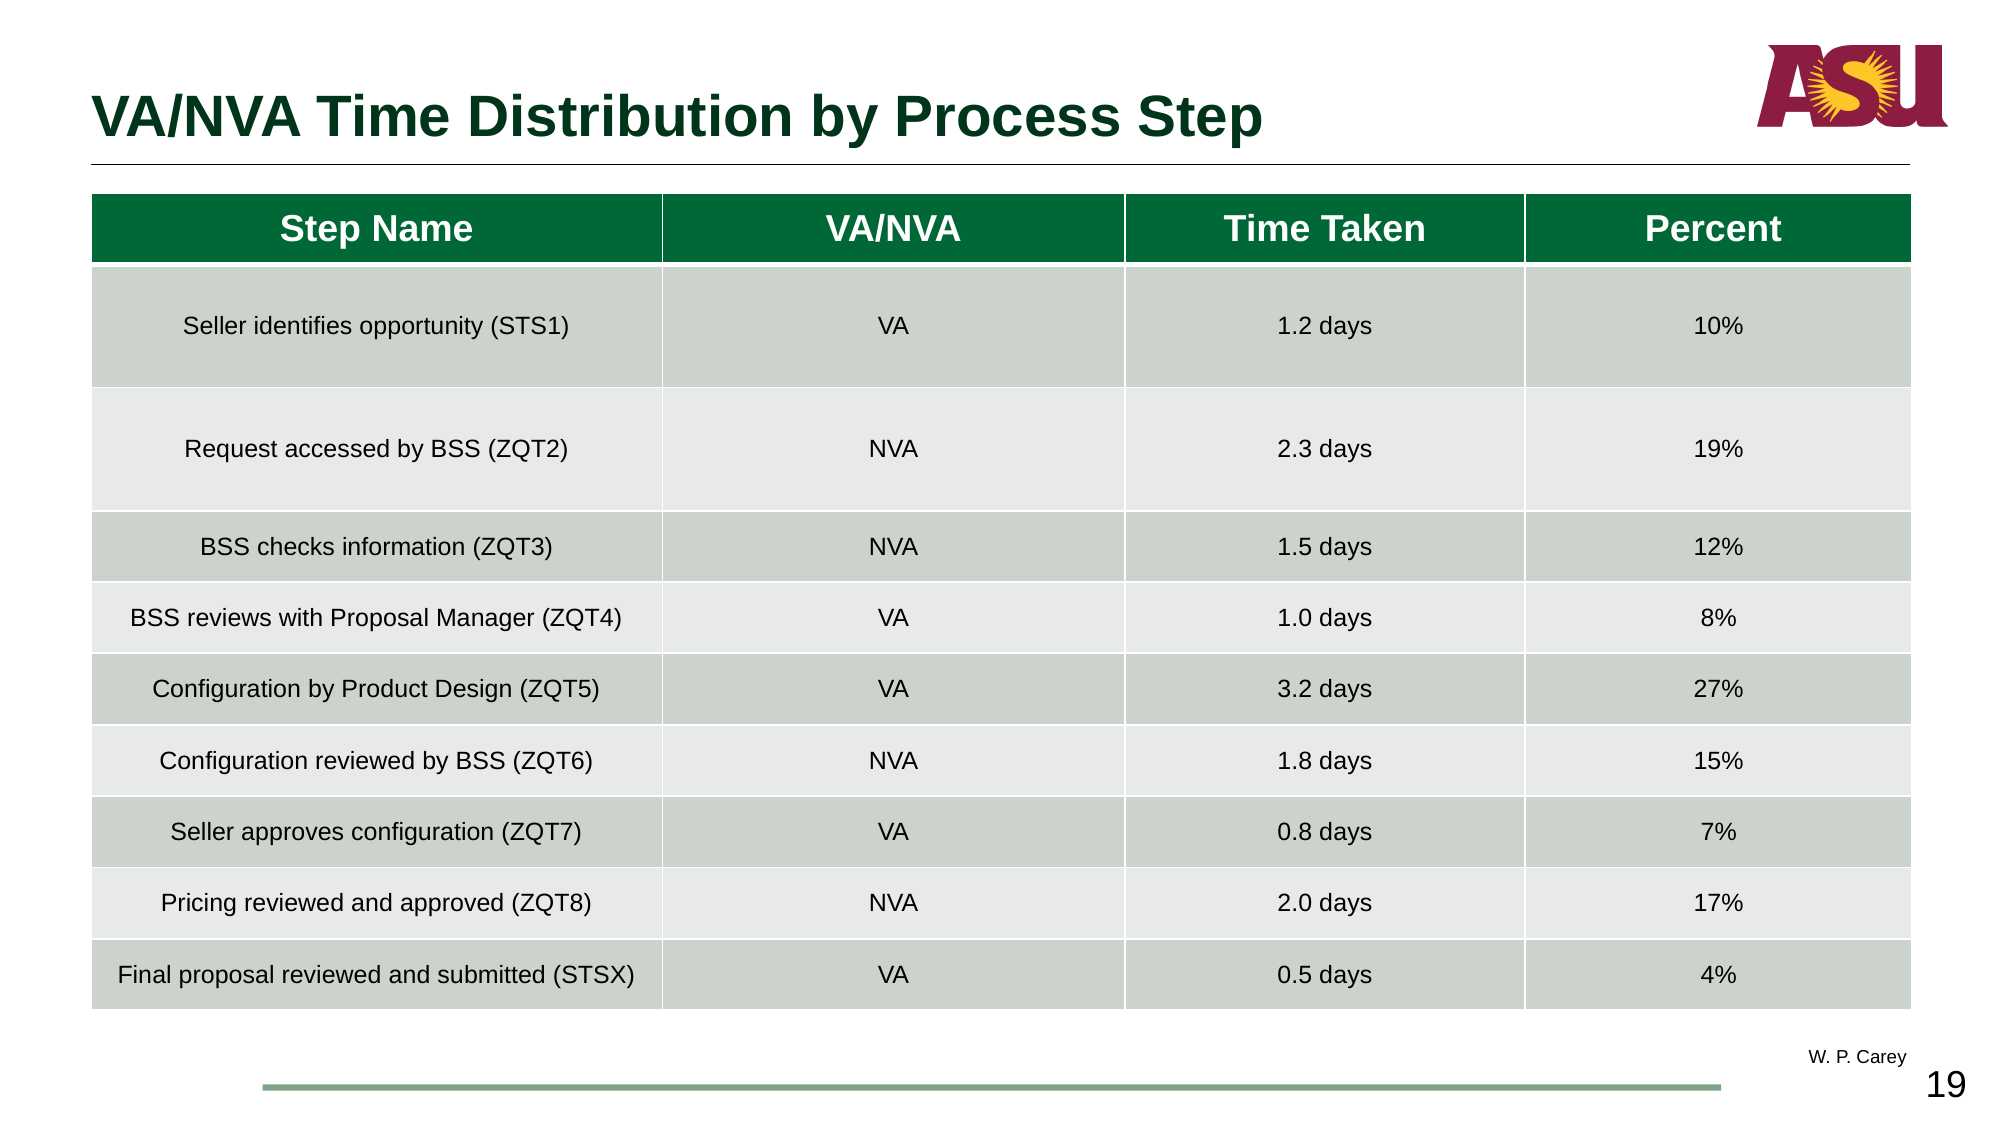

# VA/NVA Time Distribution by Process Step
| Step Name | VA/NVA | Time Taken | Percent |
| --- | --- | --- | --- |
| Seller identifies opportunity (STS1) | VA | 1.2 days | 10% |
| Request accessed by BSS (ZQT2) | NVA | 2.3 days | 19% |
| BSS checks information (ZQT3) | NVA | 1.5 days | 12% |
| BSS reviews with Proposal Manager (ZQT4) | VA | 1.0 days | 8% |
| Configuration by Product Design (ZQT5) | VA | 3.2 days | 27% |
| Configuration reviewed by BSS (ZQT6) | NVA | 1.8 days | 15% |
| Seller approves configuration (ZQT7) | VA | 0.8 days | 7% |
| Pricing reviewed and approved (ZQT8) | NVA | 2.0 days | 17% |
| Final proposal reviewed and submitted (STSX) | VA | 0.5 days | 4% |
19